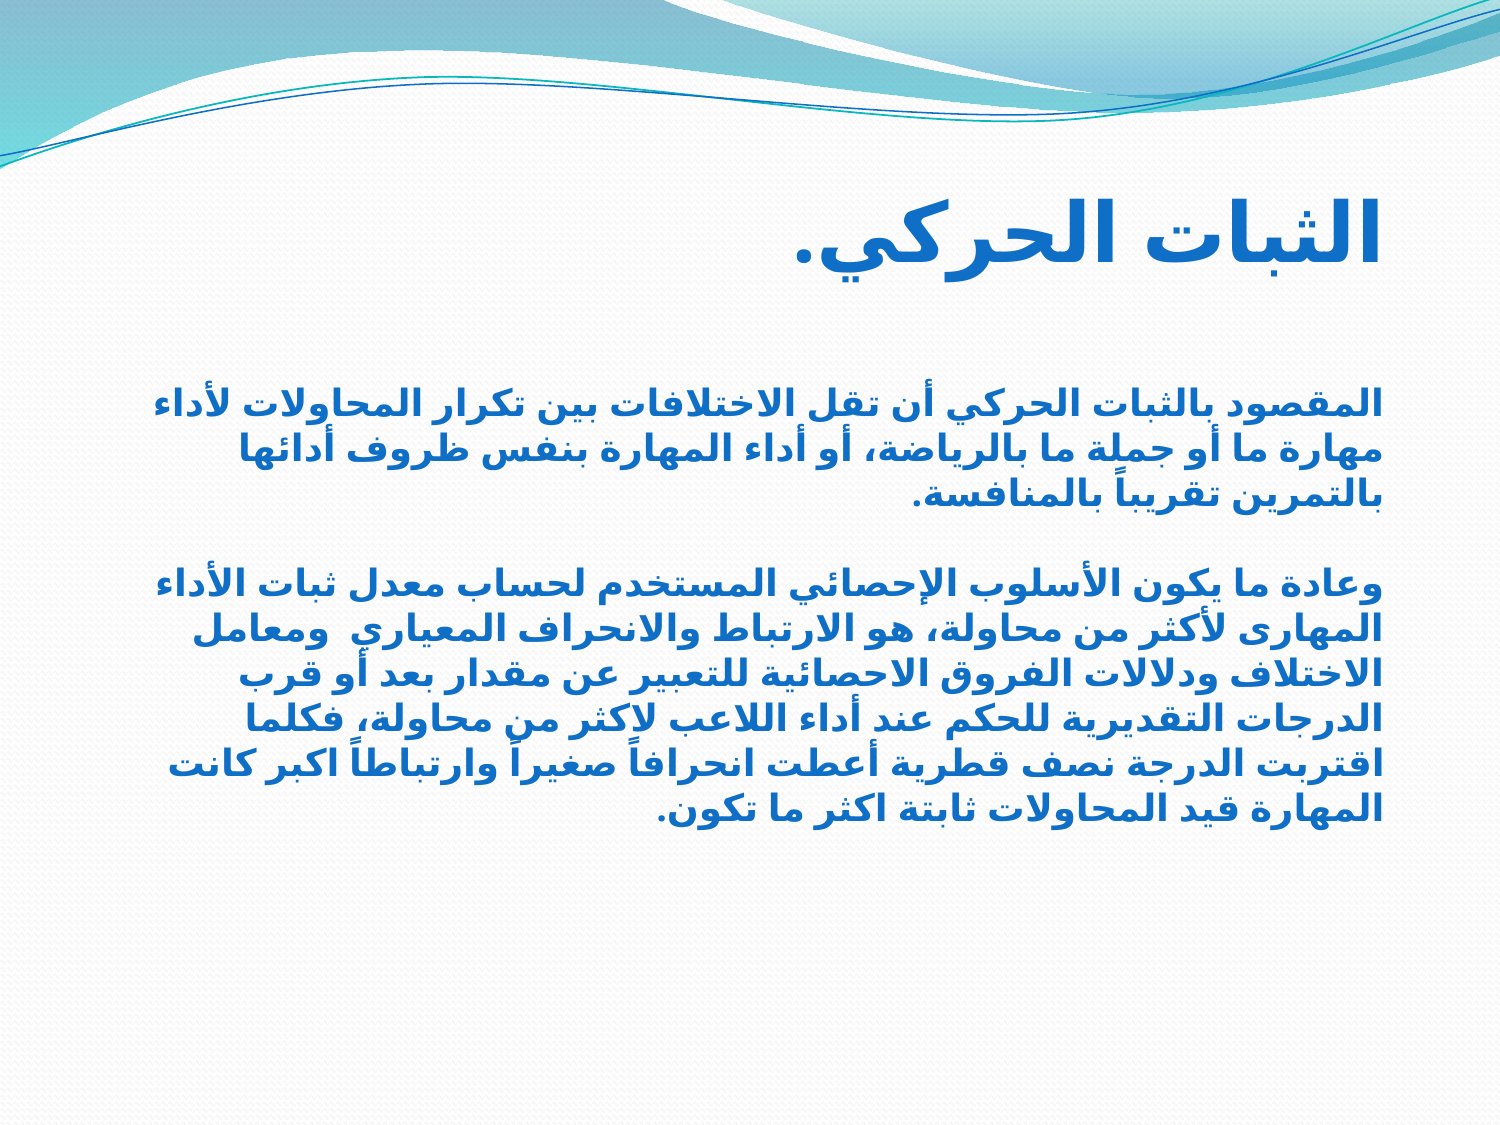

الثبات الحركي.

	المقصود بالثبات الحركي أن تقل الاختلافات بين تكرار المحاولات لأداء مهارة ما أو جملة ما بالرياضة، أو أداء المهارة بنفس ظروف أدائها بالتمرين تقريباً بالمنافسة.

	وعادة ما يكون الأسلوب الإحصائي المستخدم لحساب معدل ثبات الأداء المهارى لأكثر من محاولة، هو الارتباط والانحراف المعياري  ومعامل الاختلاف ودلالات الفروق الاحصائية للتعبير عن مقدار بعد أو قرب الدرجات التقديرية للحكم عند أداء اللاعب لاكثر من محاولة، فكلما اقتربت الدرجة نصف قطرية أعطت انحرافاً صغيراً وارتباطاً اكبر كانت المهارة قيد المحاولات ثابتة اكثر ما تكون.